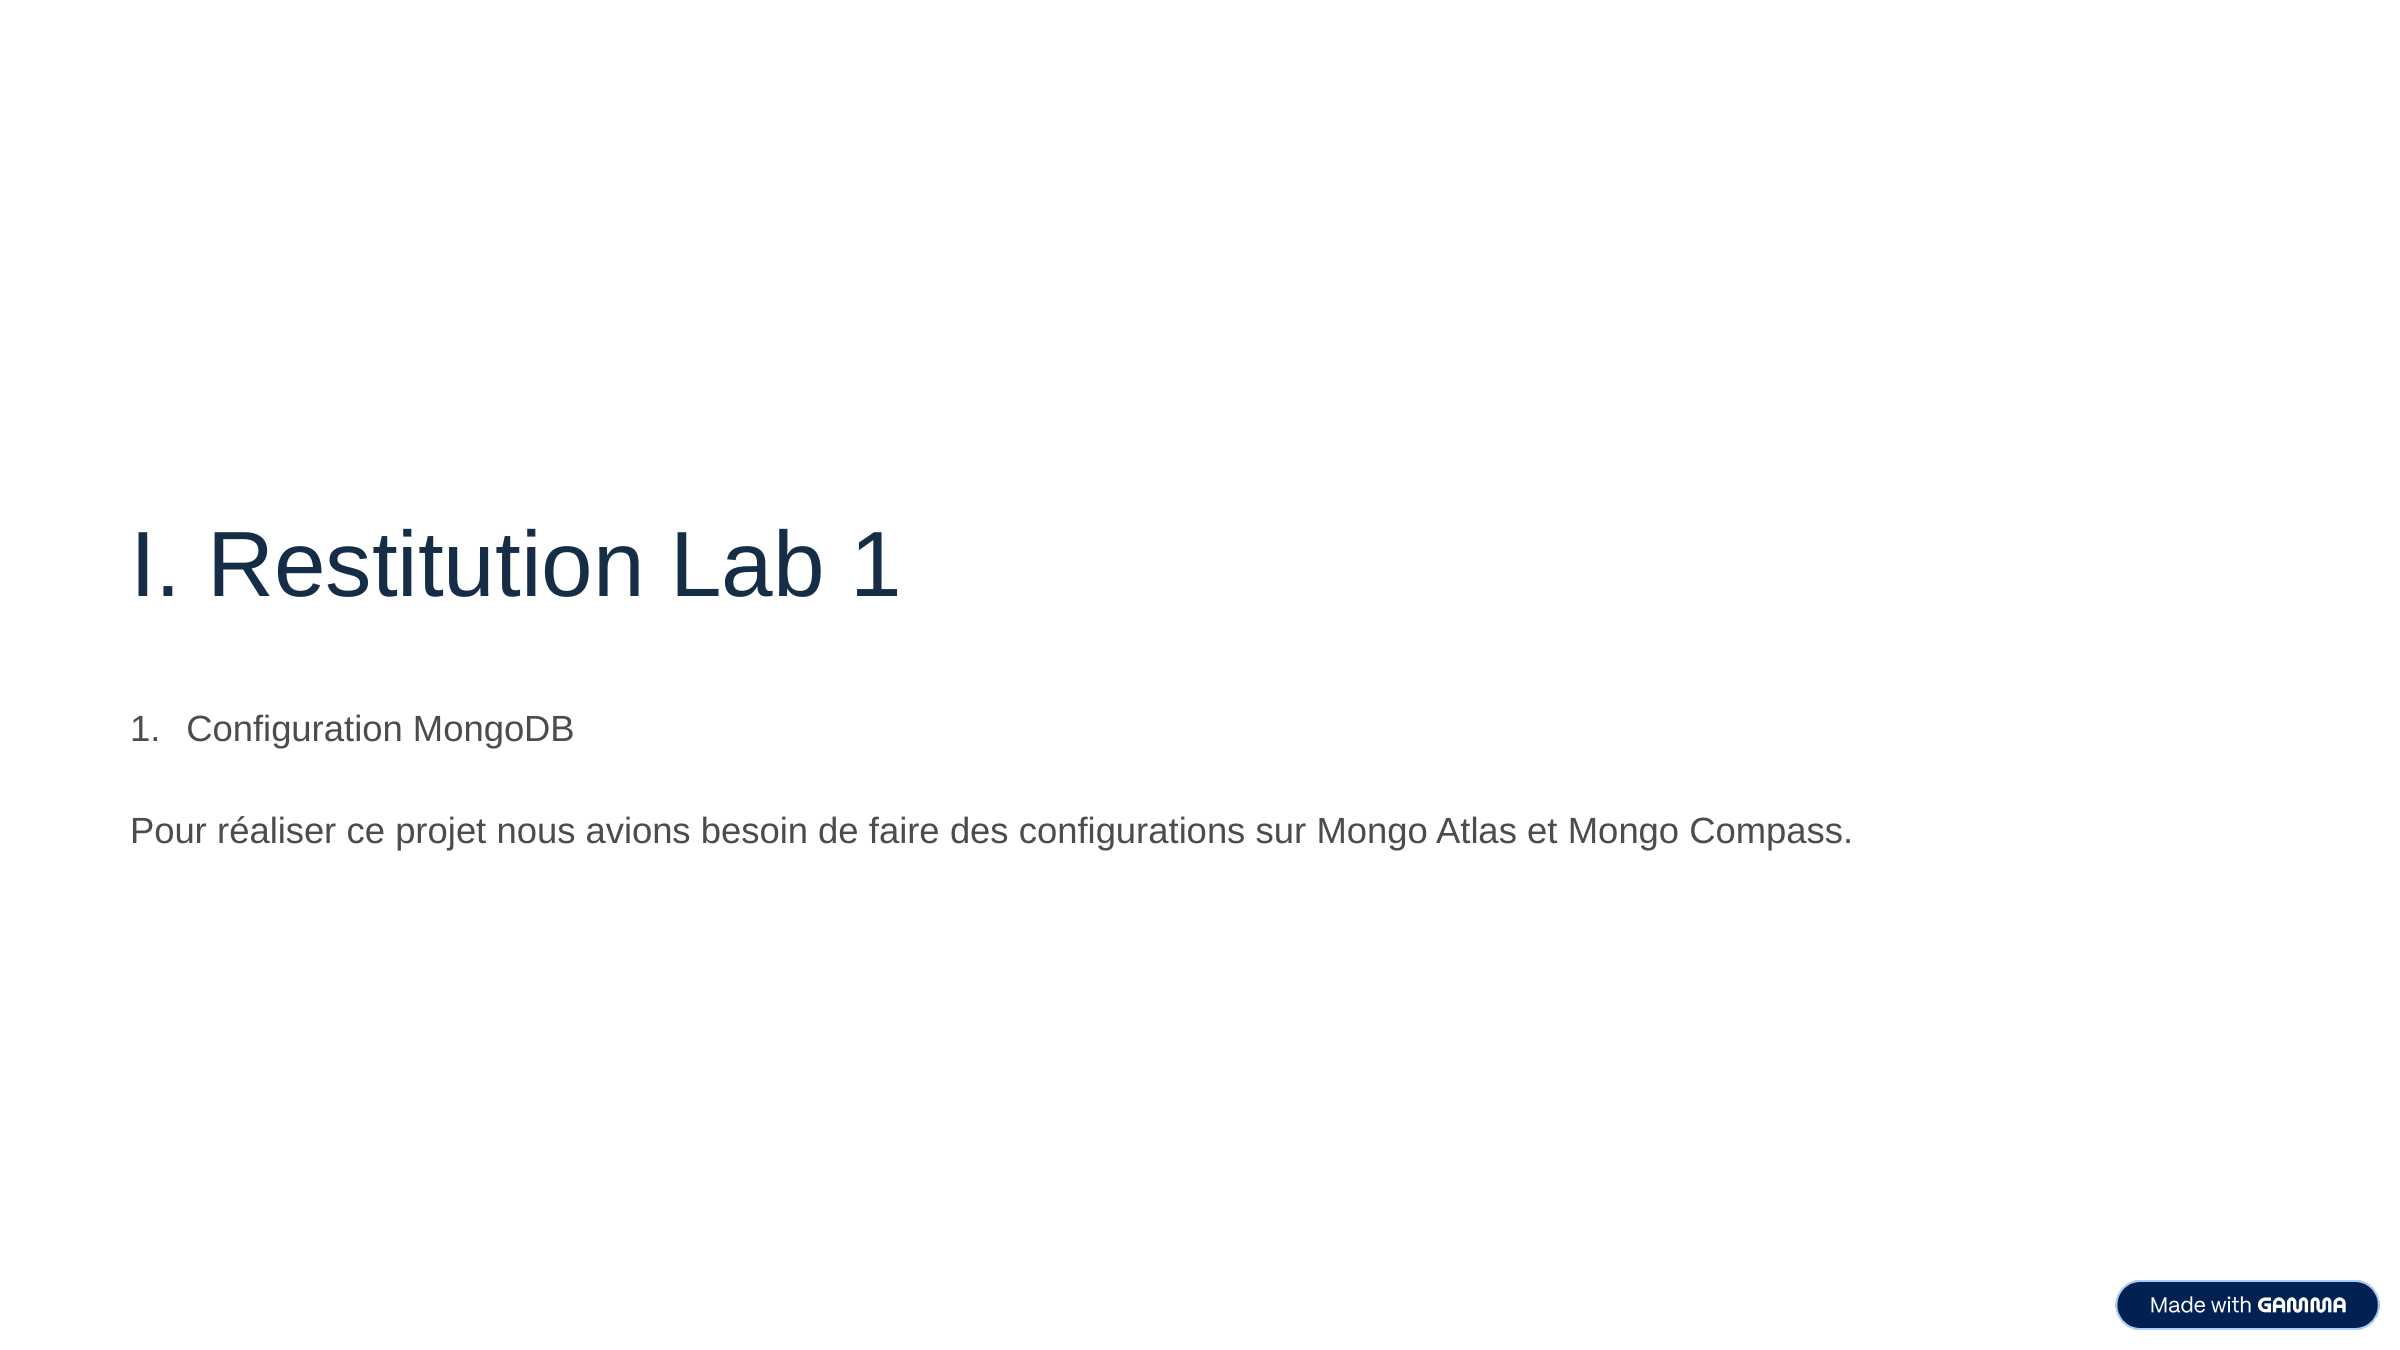

I. Restitution Lab 1
Configuration MongoDB
Pour réaliser ce projet nous avions besoin de faire des configurations sur Mongo Atlas et Mongo Compass.